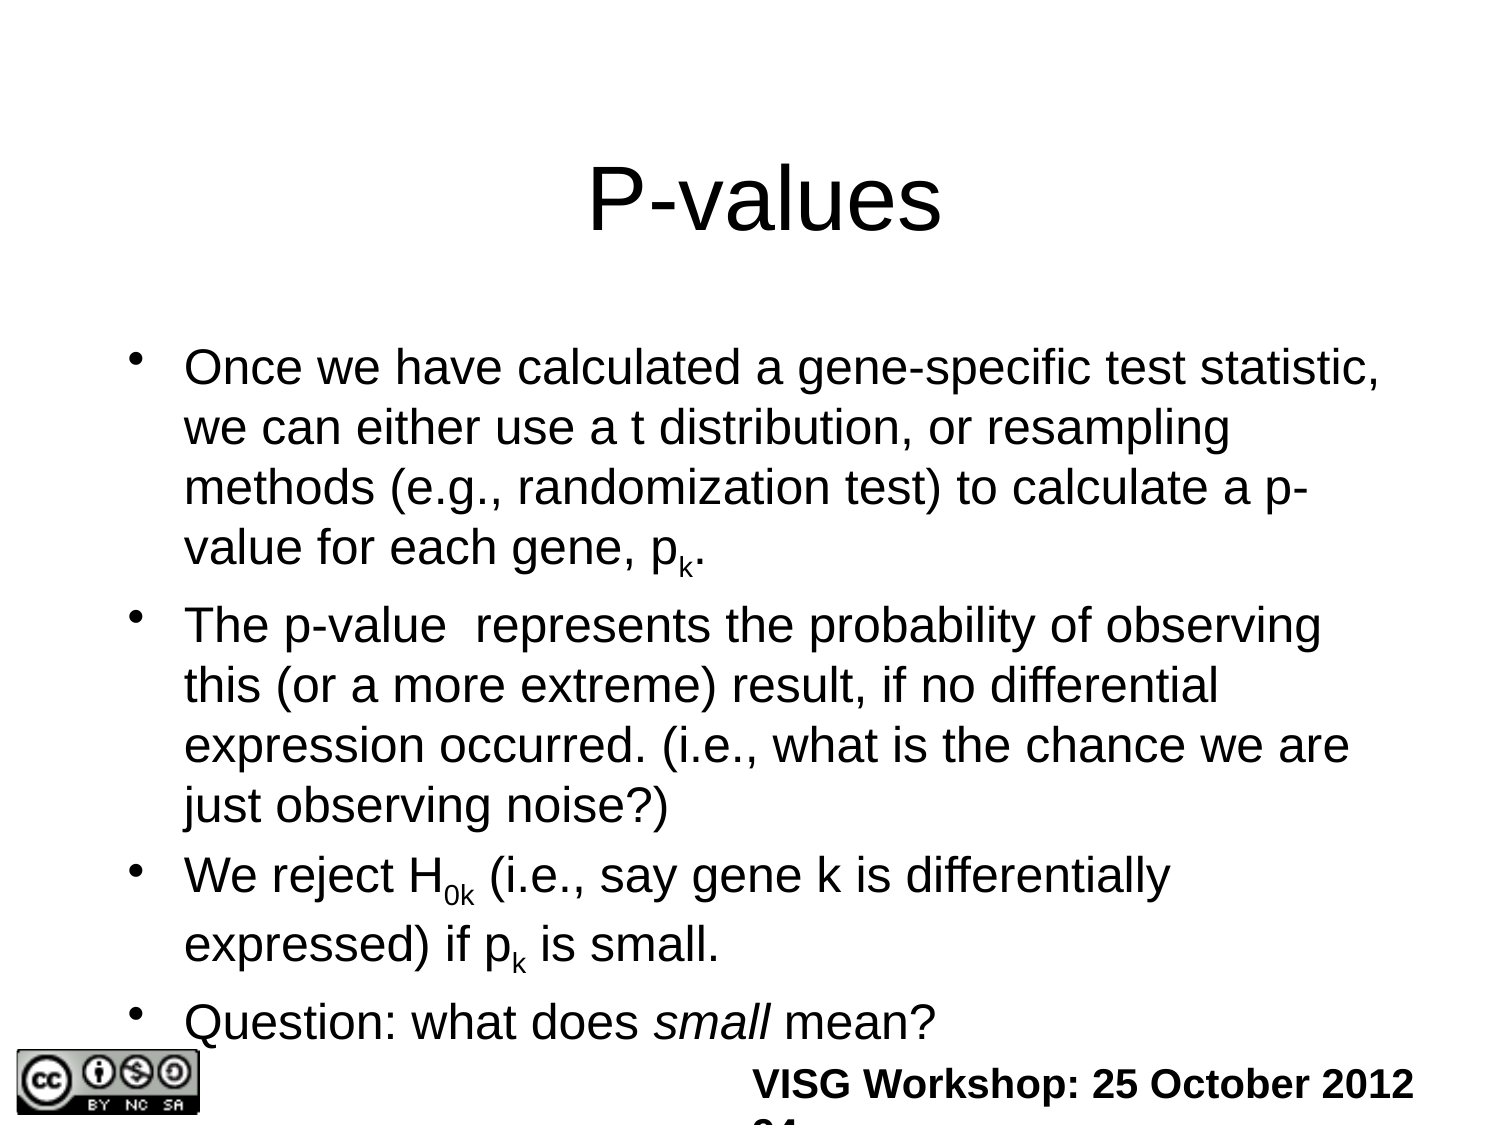

# P-values
Once we have calculated a gene-specific test statistic, we can either use a t distribution, or resampling methods (e.g., randomization test) to calculate a p-value for each gene, pk.
The p-value  represents the probability of observing this (or a more extreme) result, if no differential expression occurred. (i.e., what is the chance we are just observing noise?)
We reject H0k (i.e., say gene k is differentially expressed) if pk is small.
Question: what does small mean?